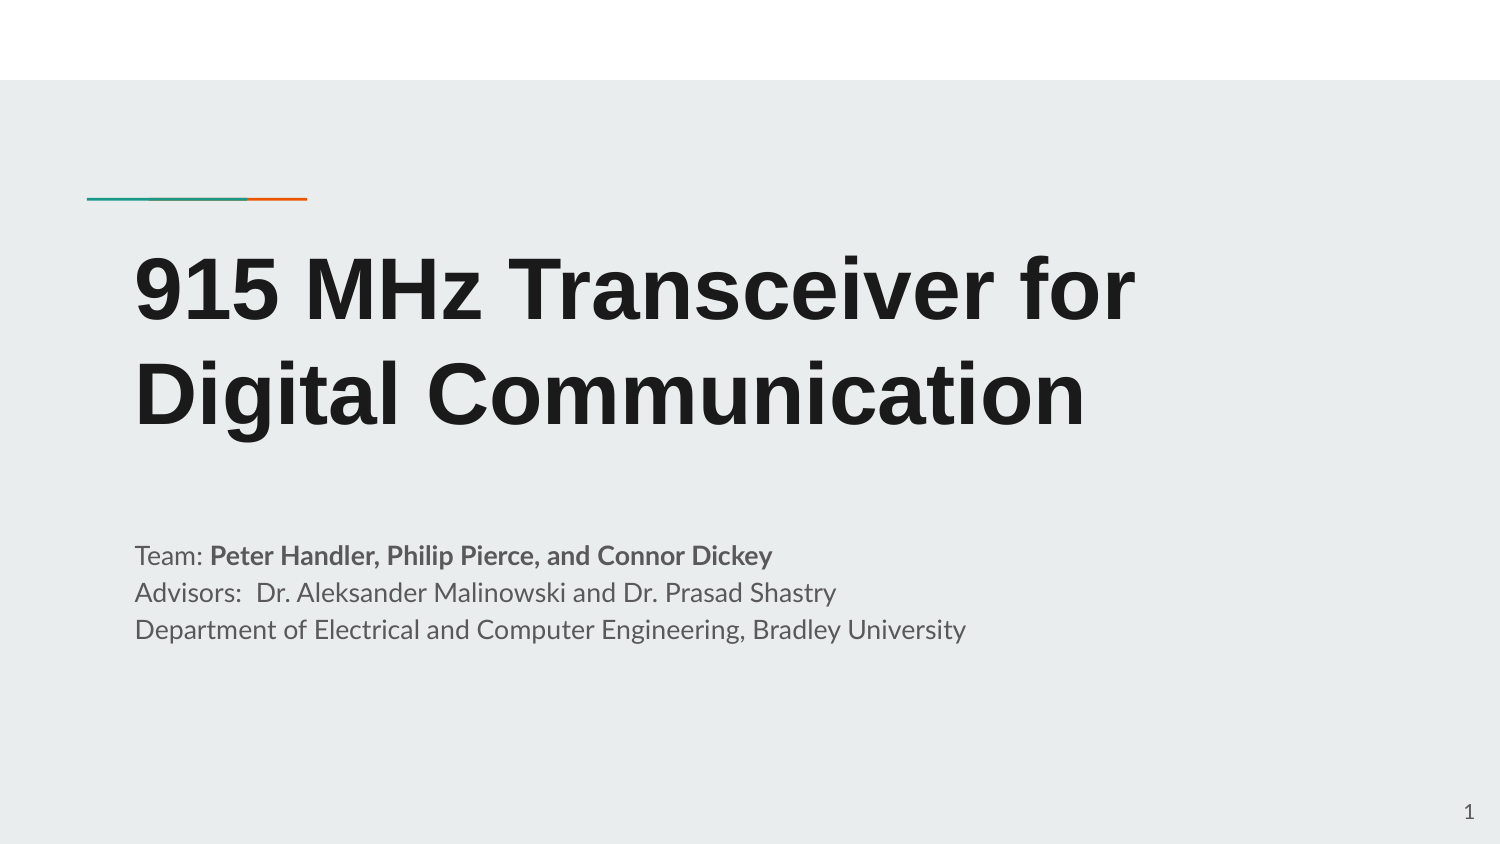

# 915 MHz Transceiver for Digital Communication
Team: Peter Handler, Philip Pierce, and Connor Dickey
Advisors:  Dr. Aleksander Malinowski and Dr. Prasad Shastry
Department of Electrical and Computer Engineering, Bradley University
1